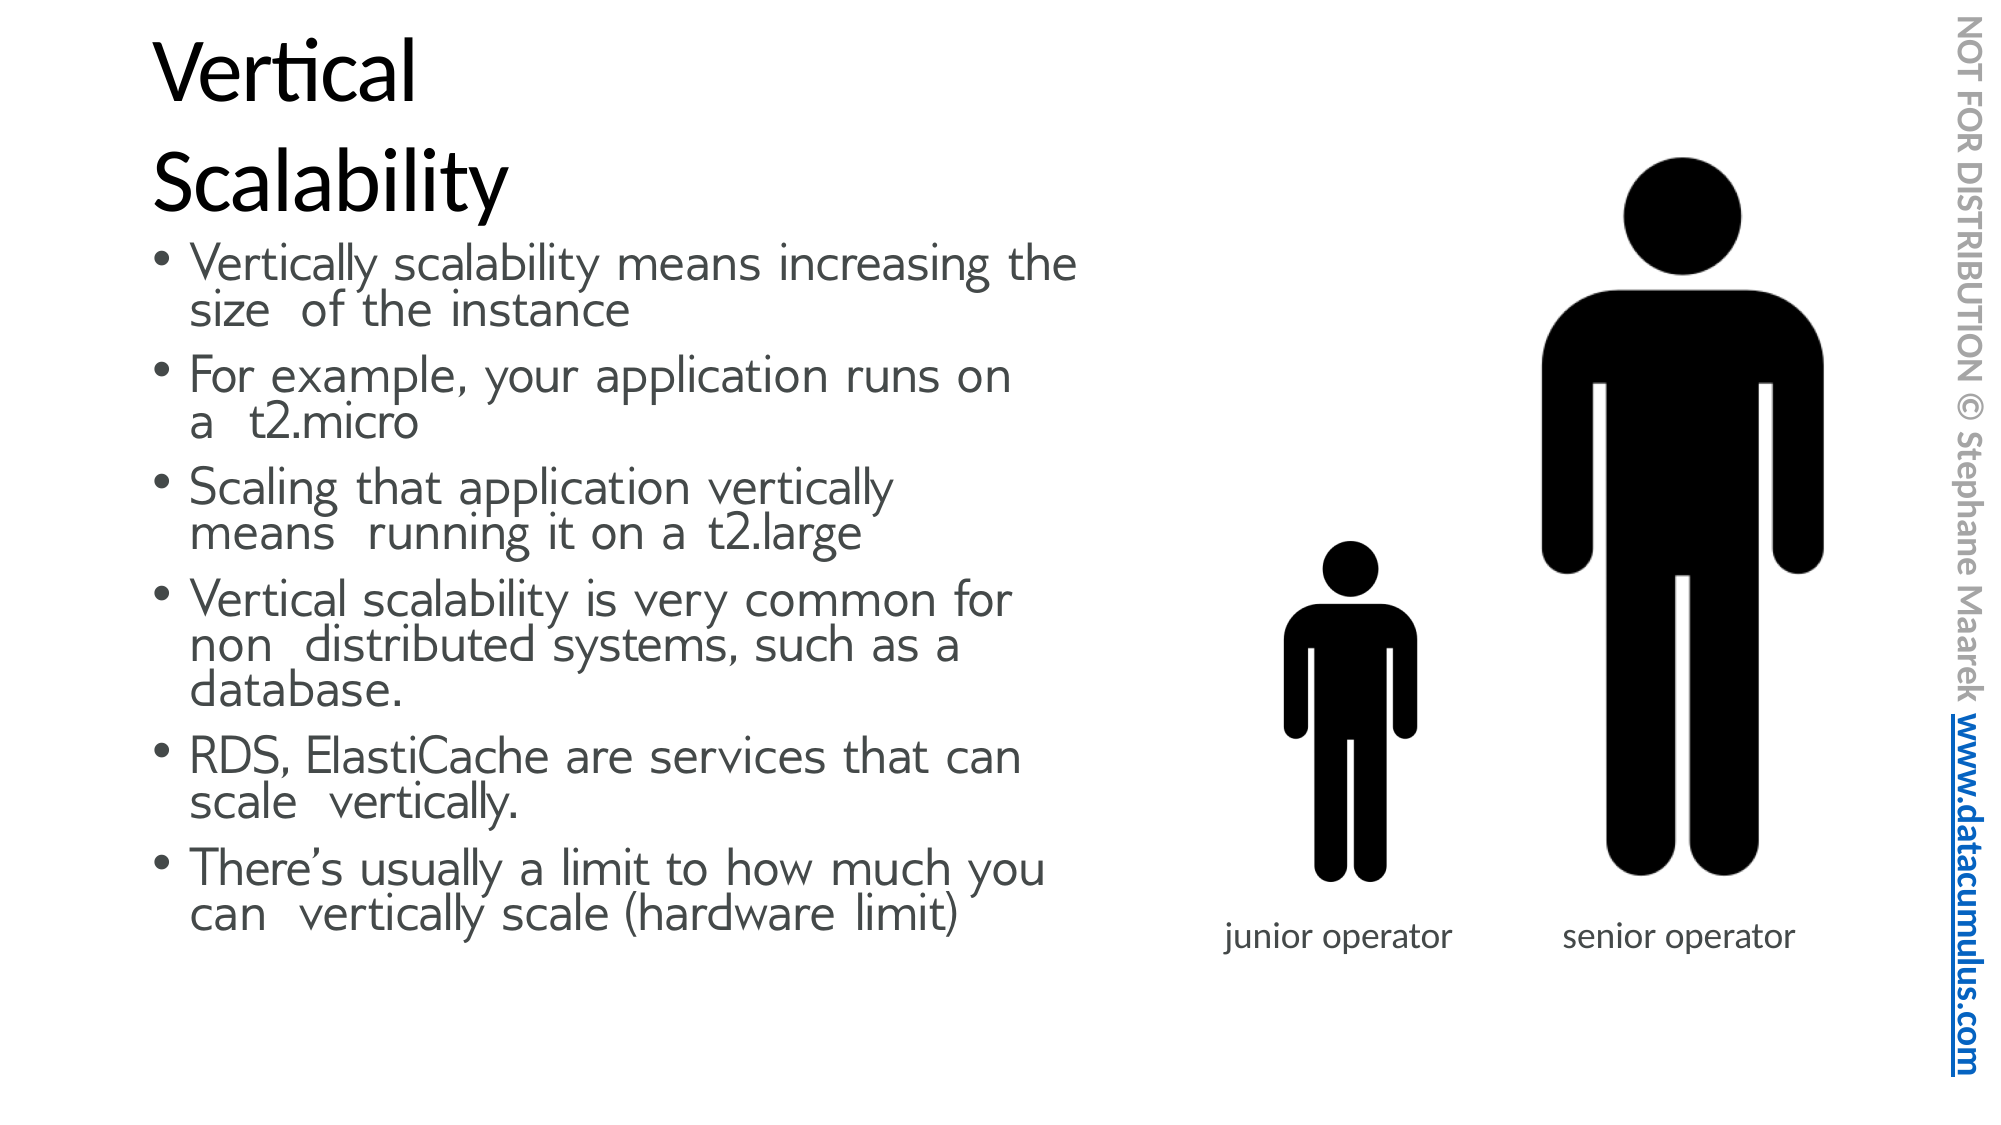

NOT FOR DISTRIBUTION © Stephane Maarek www.datacumulus.com
# Vertical Scalability

Vertically scalability means increasing the size  of the instance
For example, your application runs on a  t2.micro
Scaling that application vertically means  running it on a t2.large
Vertical scalability is very common for non  distributed systems, such as a database.
RDS, ElastiCache are services that can scale  vertically.
There’s usually a limit to how much you can  vertically scale (hardware limit)

junior operator
senior operator
© Stephane Maarek